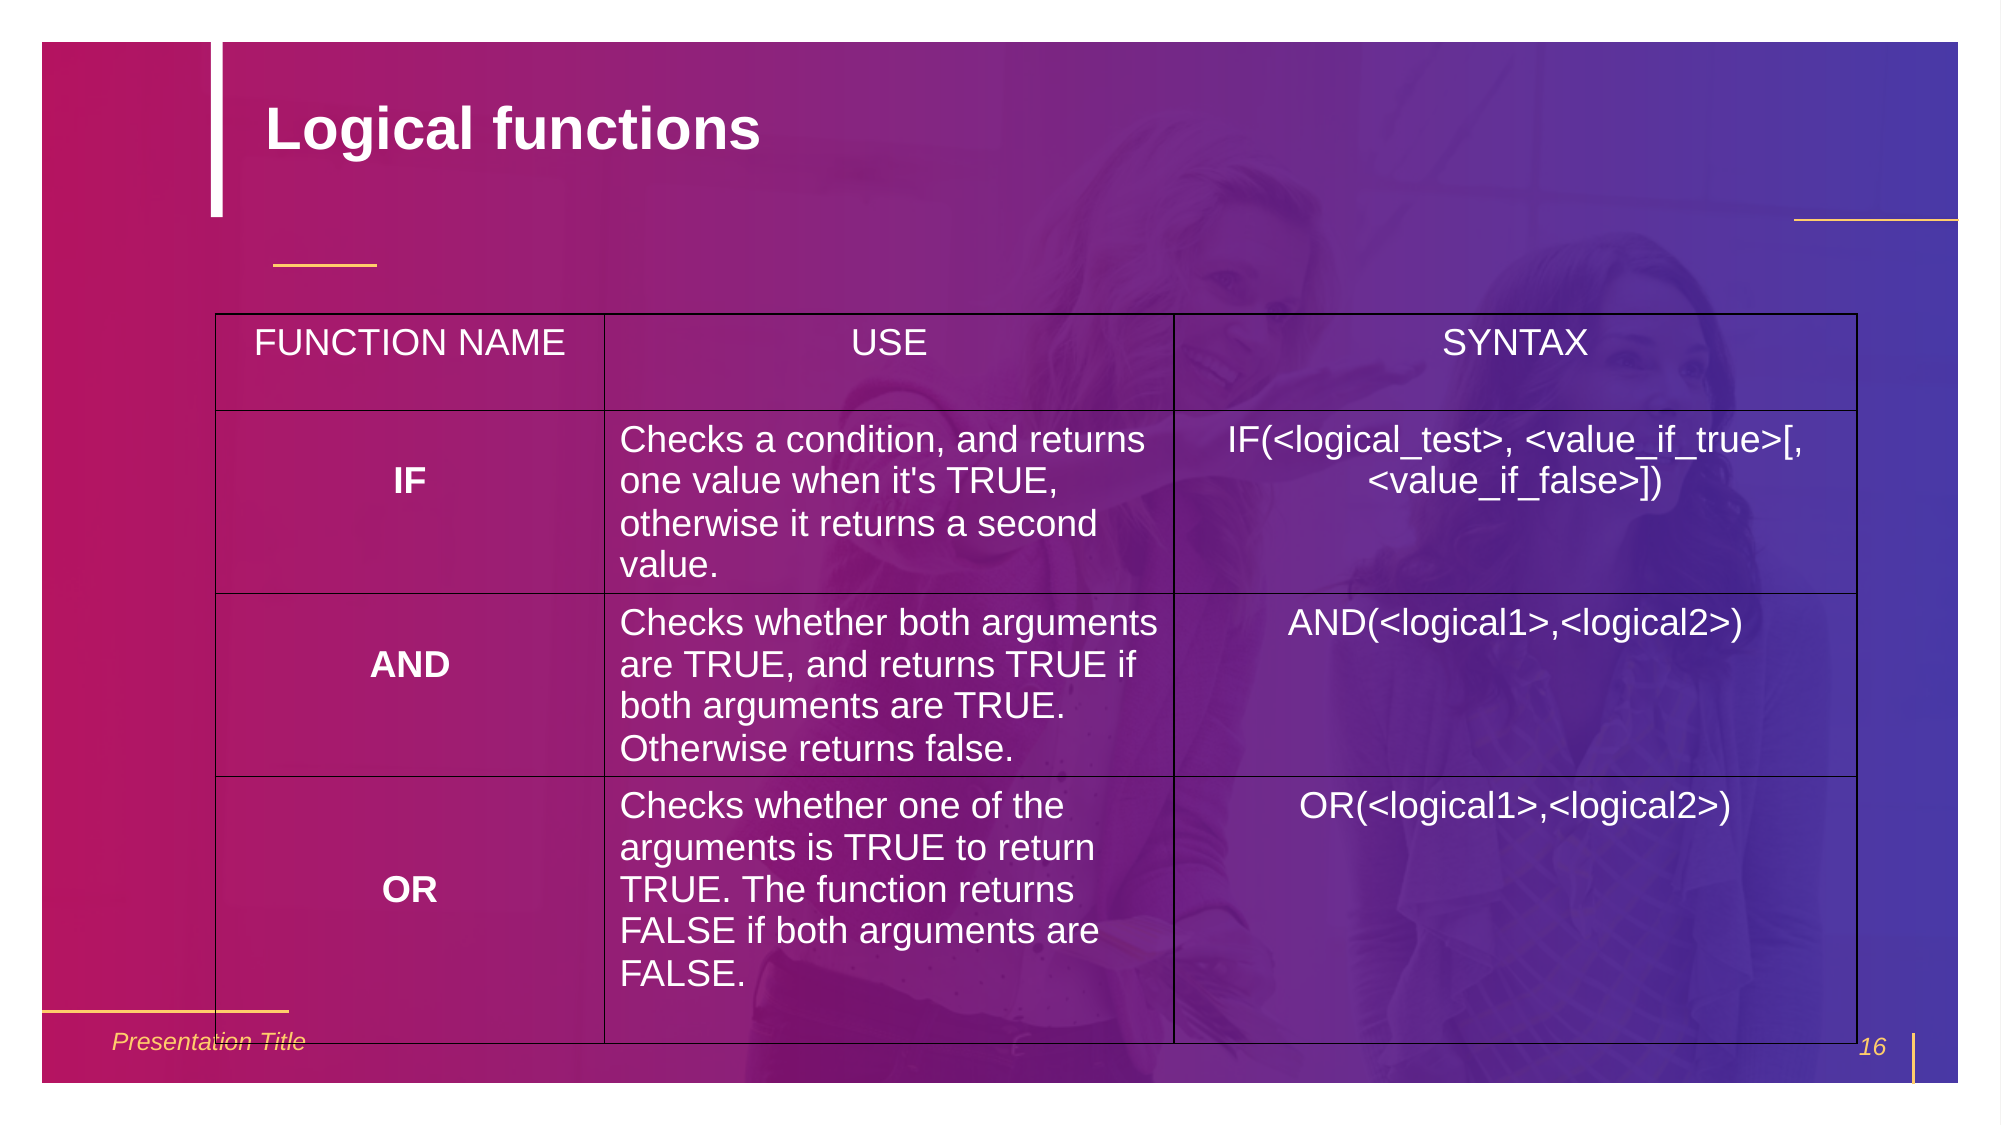

# Logical functions

| FUNCTION NAME | USE | SYNTAX |
| --- | --- | --- |
| IF | Checks a condition, and returns one value when it's TRUE, otherwise it returns a second value. | IF(<logical\_test>, <value\_if\_true>[, <value\_if\_false>]) |
| AND | Checks whether both arguments are TRUE, and returns TRUE if both arguments are TRUE. Otherwise returns false. | AND(<logical1>,<logical2>) |
| OR | Checks whether one of the arguments is TRUE to return TRUE. The function returns FALSE if both arguments are FALSE. | OR(<logical1>,<logical2>) |
Presentation Title
16